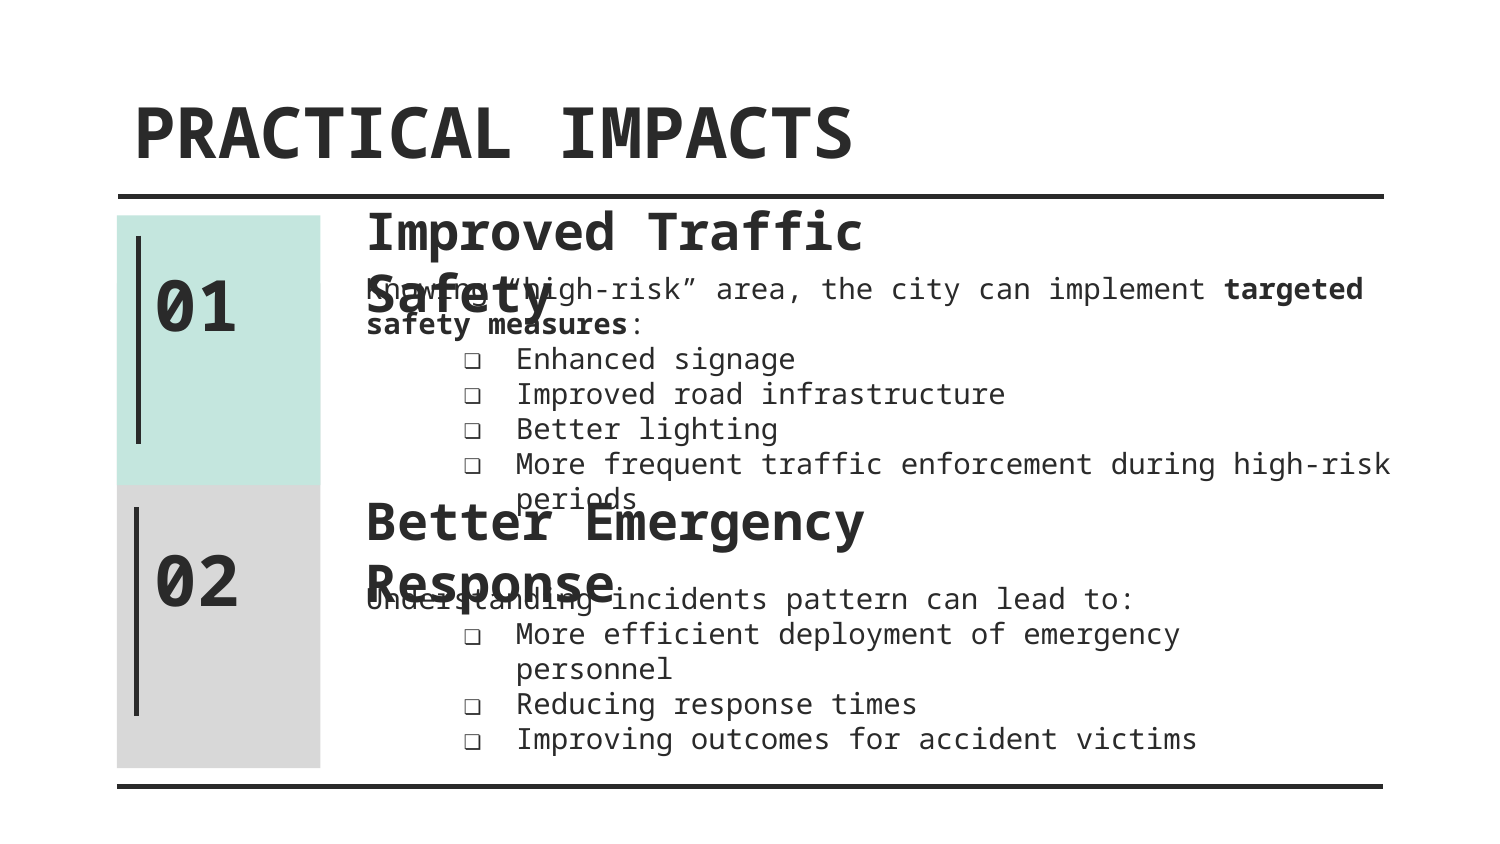

PRACTICAL IMPACTS

# Improved Traffic Safety
01
Knowing “high-risk” area, the city can implement targeted safety measures:
Enhanced signage
Improved road infrastructure
Better lighting
More frequent traffic enforcement during high-risk periods

Better Emergency Response
02
Understanding incidents pattern can lead to:
More efficient deployment of emergency personnel
Reducing response times
Improving outcomes for accident victims